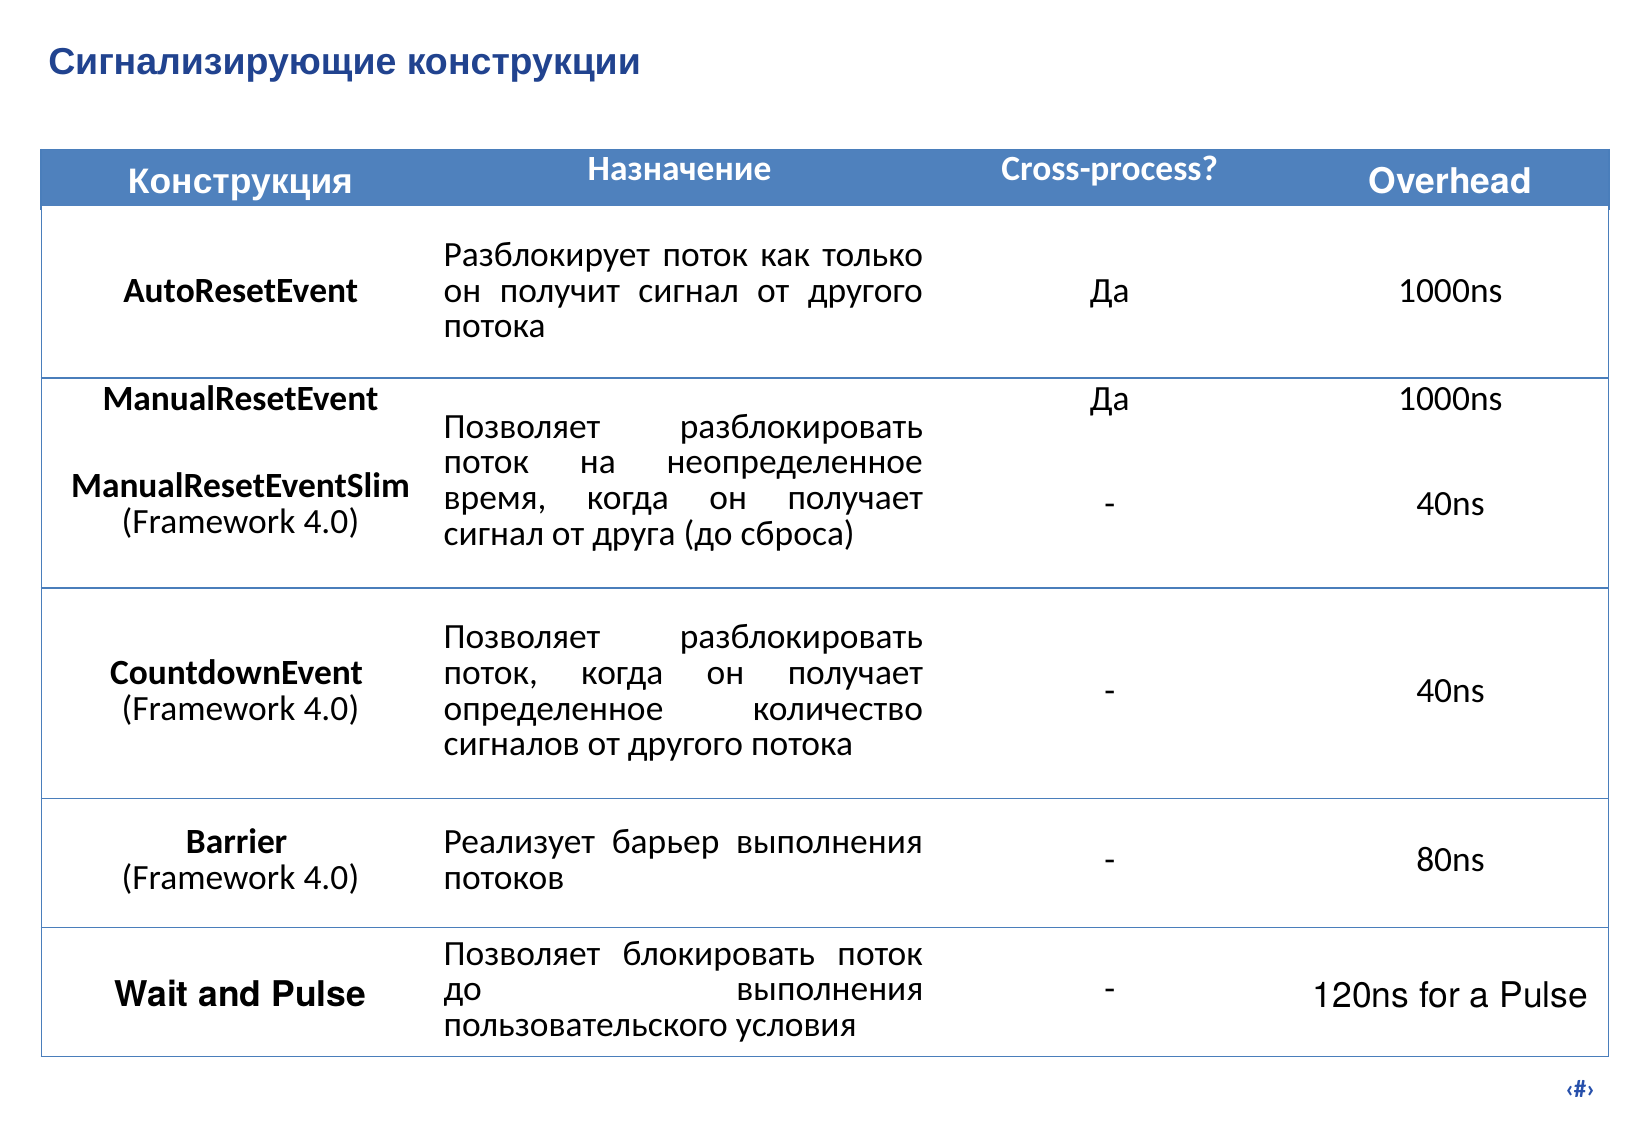

# Сигнализирующие конструкции
| Конструкция | Назначение | Cross-process? | Overhead |
| --- | --- | --- | --- |
| AutoResetEvent | Разблокирует поток как только он получит сигнал от другого потока | Да | 1000ns |
| ManualResetEvent | Позволяет разблокировать поток на неопределенное время, когда он получает сигнал от друга (до сброса) | Да | 1000ns |
| ManualResetEventSlim (Framework 4.0) |  | - | 40ns |
| CountdownEvent  (Framework 4.0) | Позволяет разблокировать поток, когда он получает определенное количество сигналов от другого потока | - | 40ns |
| Barrier  (Framework 4.0) | Реализует барьер выполнения потоков | - | 80ns |
| Wait and Pulse | Позволяет блокировать поток до выполнения пользовательского условия | - | 120ns for a Pulse |